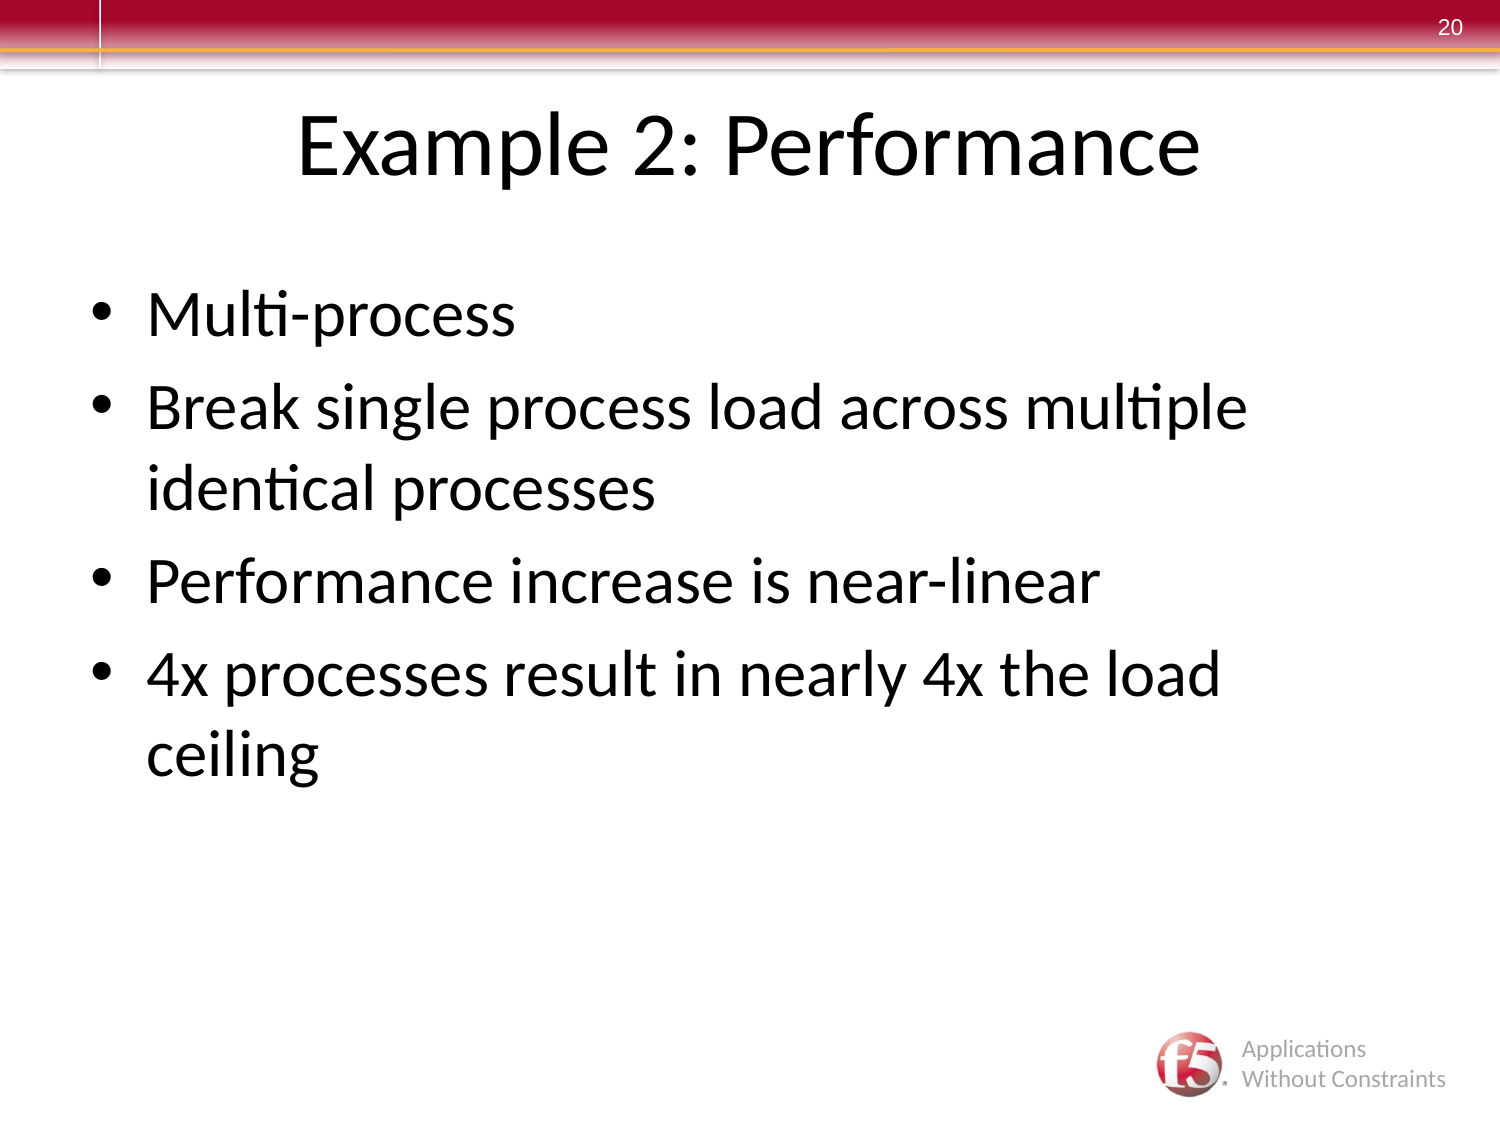

# Example 2: Performance
Multi-process
Break single process load across multiple identical processes
Performance increase is near-linear
4x processes result in nearly 4x the load ceiling